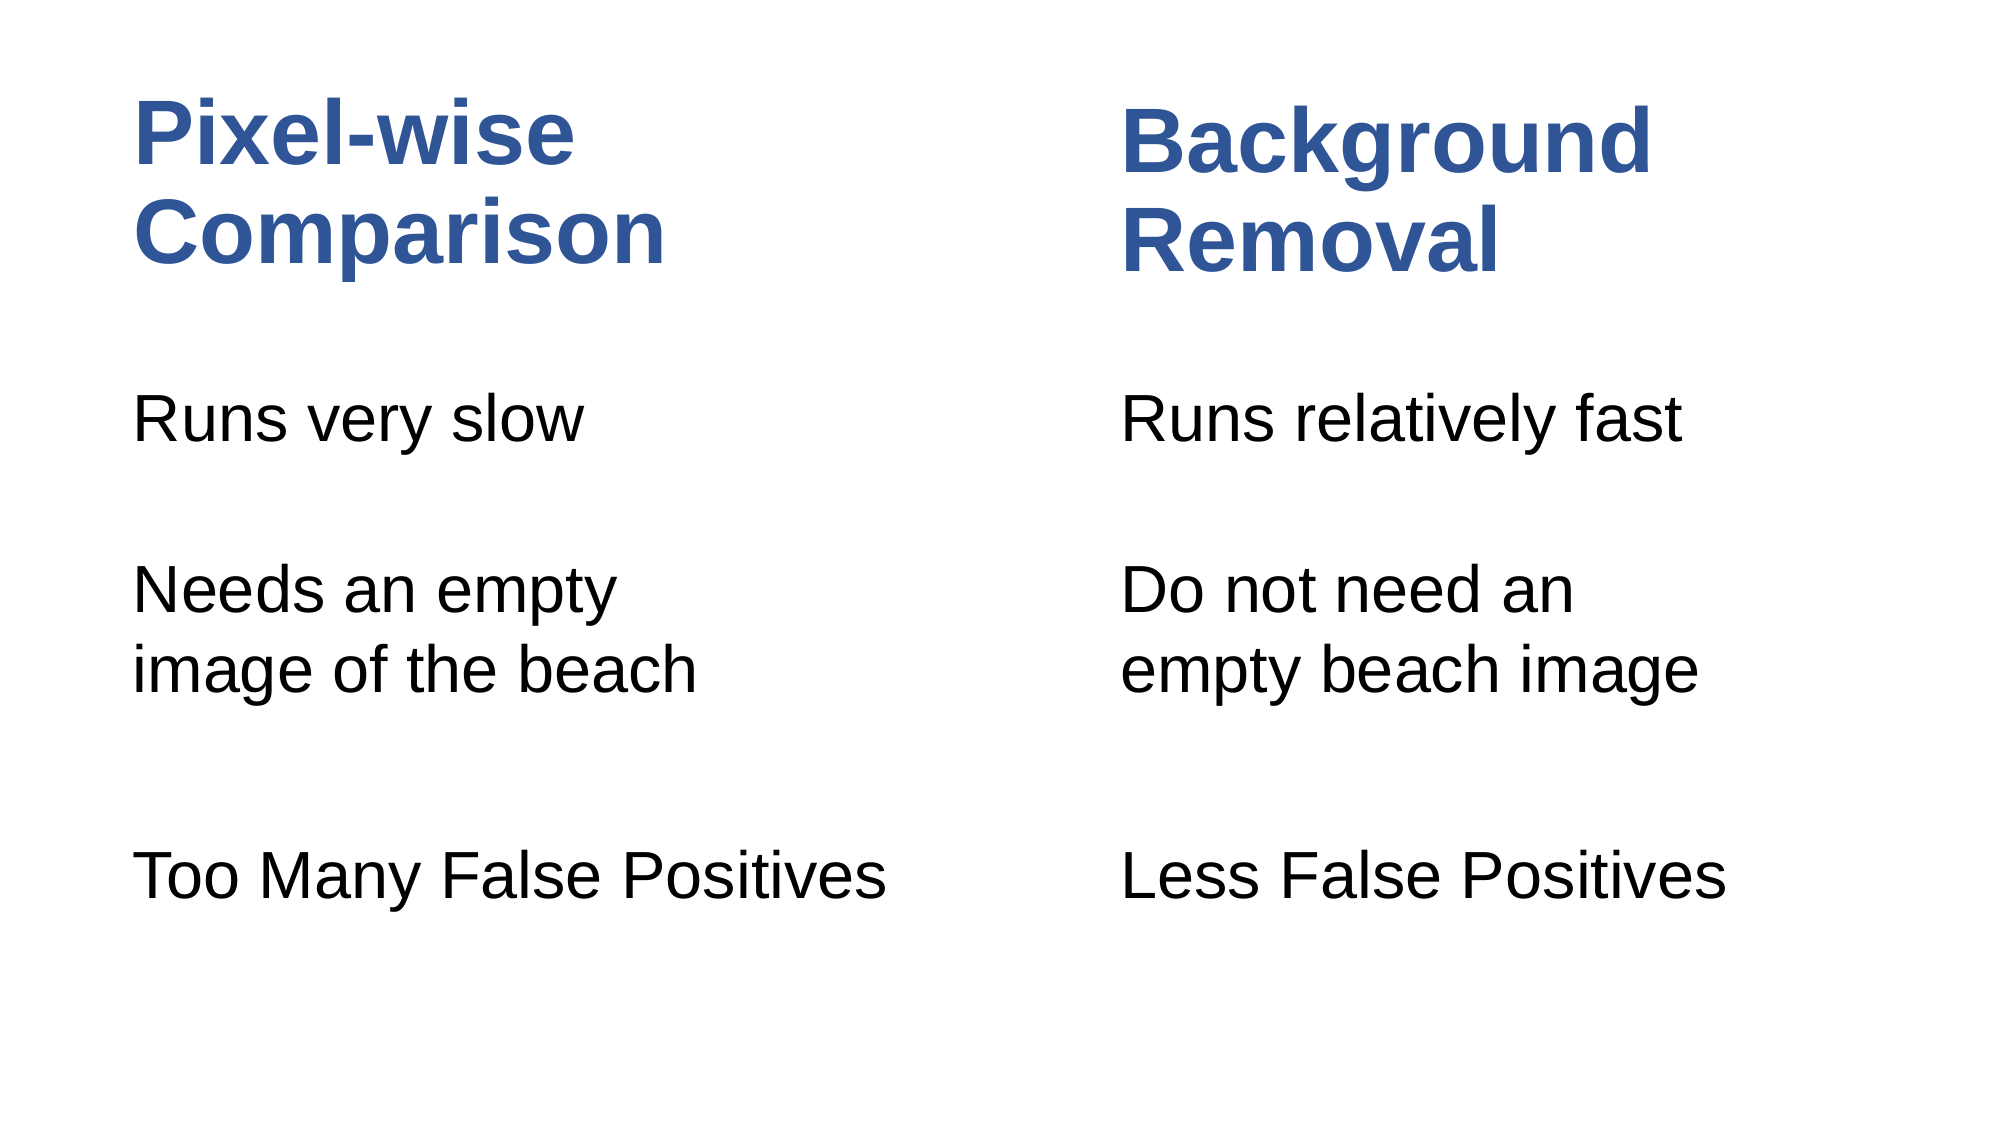

Pixel-wise Comparison
Background Removal
Runs relatively fast
Runs very slow
Needs an empty image of the beach
Do not need an empty beach image
Less False Positives
Too Many False Positives